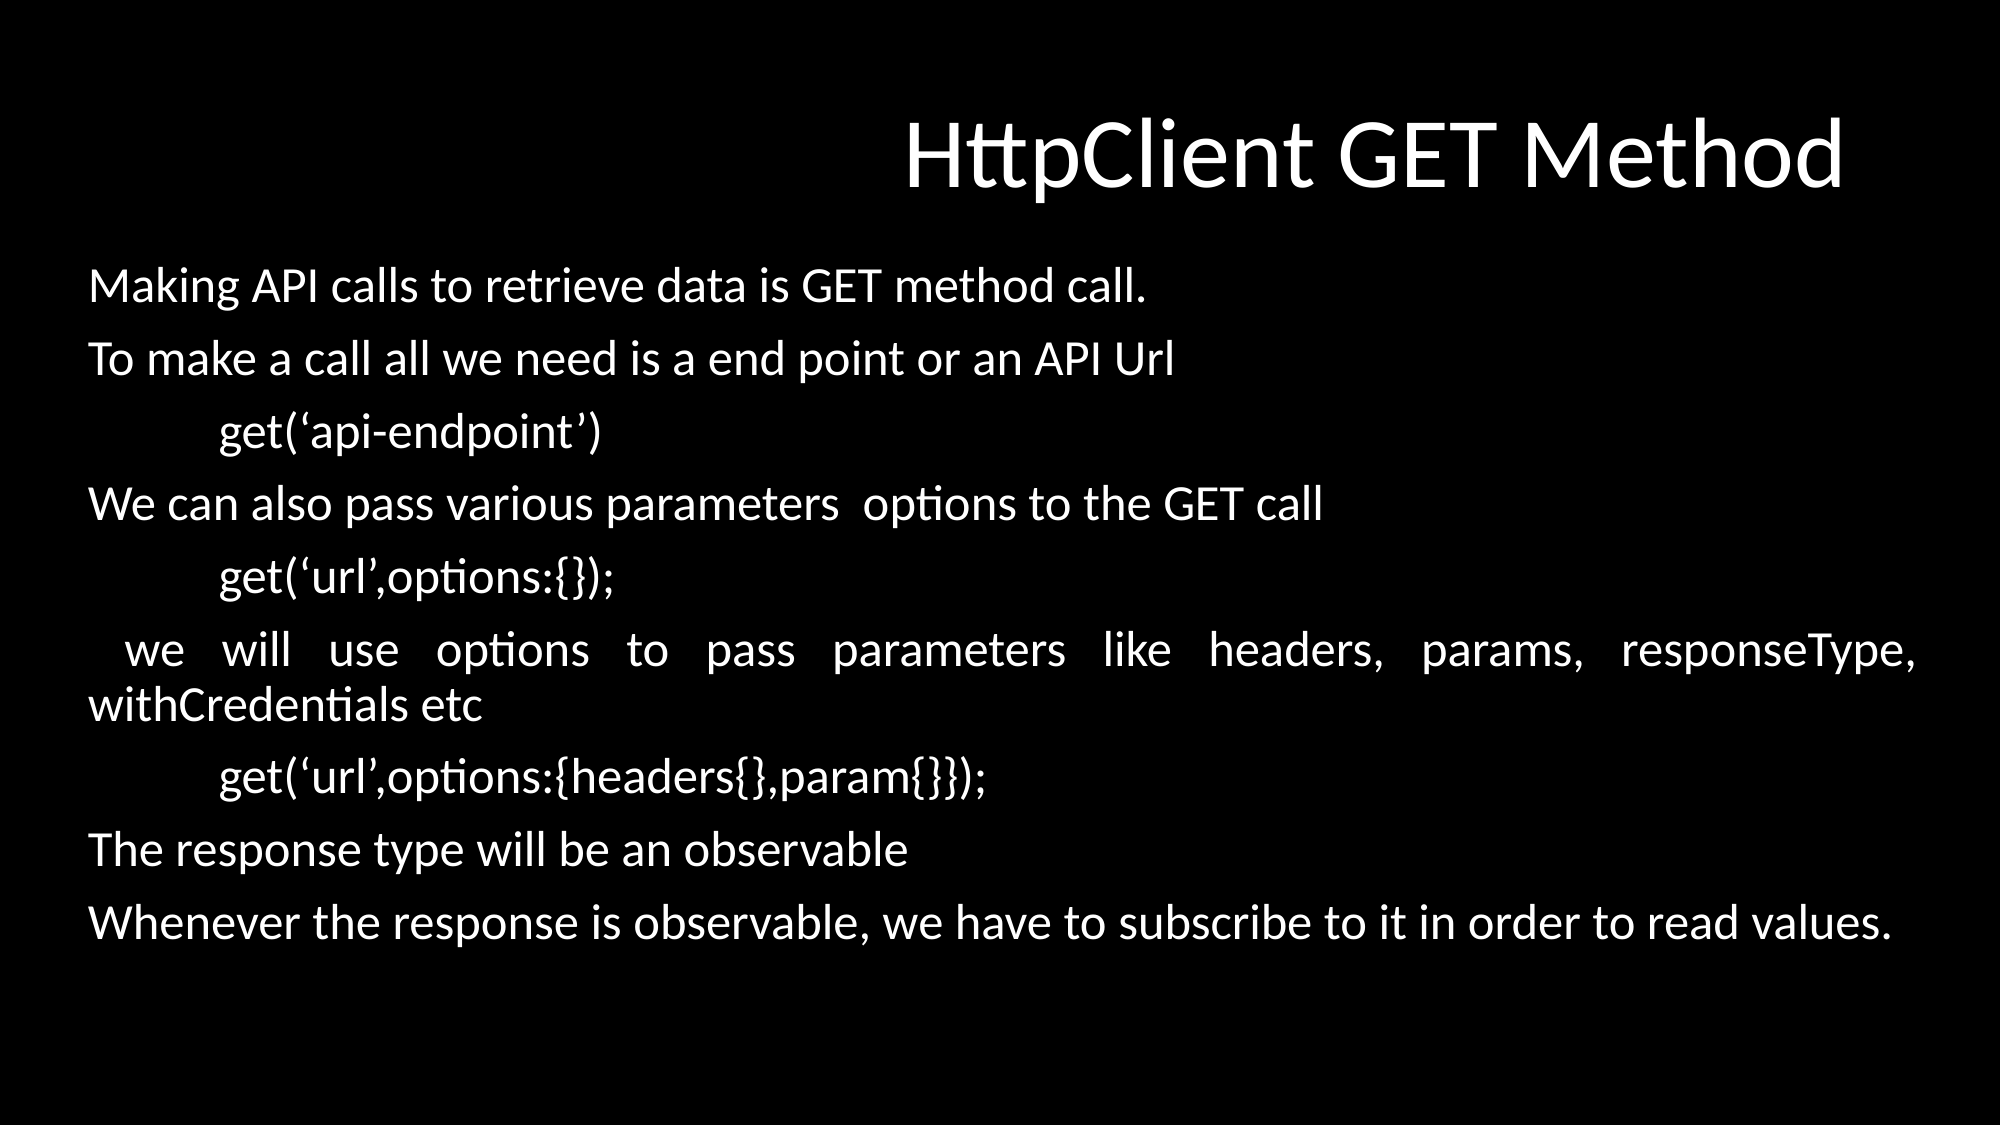

# HttpClient GET Method
Making API calls to retrieve data is GET method call.
To make a call all we need is a end point or an API Url
	get(‘api-endpoint’)
We can also pass various parameters  options to the GET call
	get(‘url’,options:{});
 we will use options to pass parameters like headers, params, responseType, withCredentials etc
	get(‘url’,options:{headers{},param{}});
The response type will be an observable
Whenever the response is observable, we have to subscribe to it in order to read values.